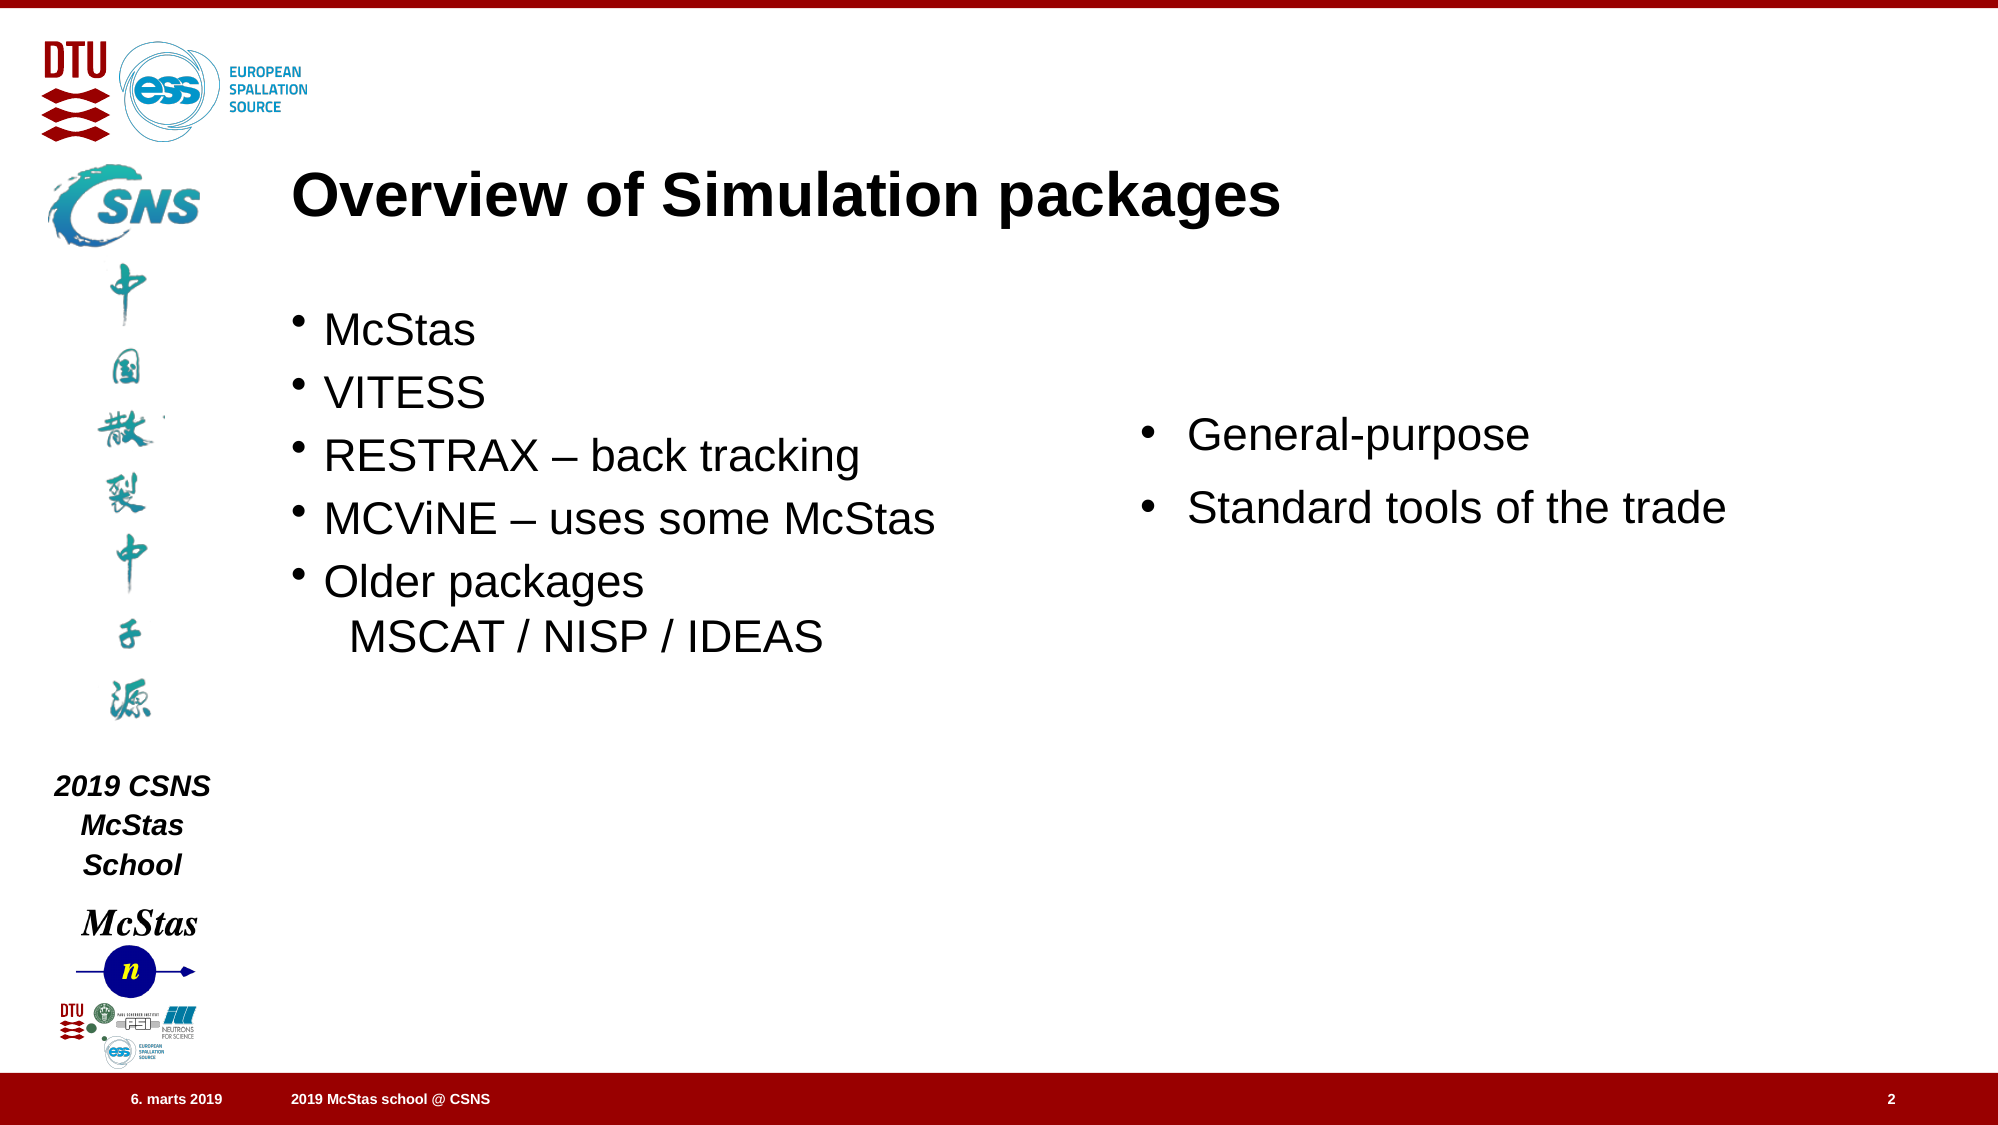

# Overview of Simulation packages
General-purpose
Standard tools of the trade
General-purpose
Standard tools of the trade
McStas
VITESS
RESTRAX – back tracking
MCViNE – uses some McStas
Older packages
  MSCAT / NISP / IDEAS
General-purpose
Standard tools of the trade
General-purpose
Standard tools of the trade
2